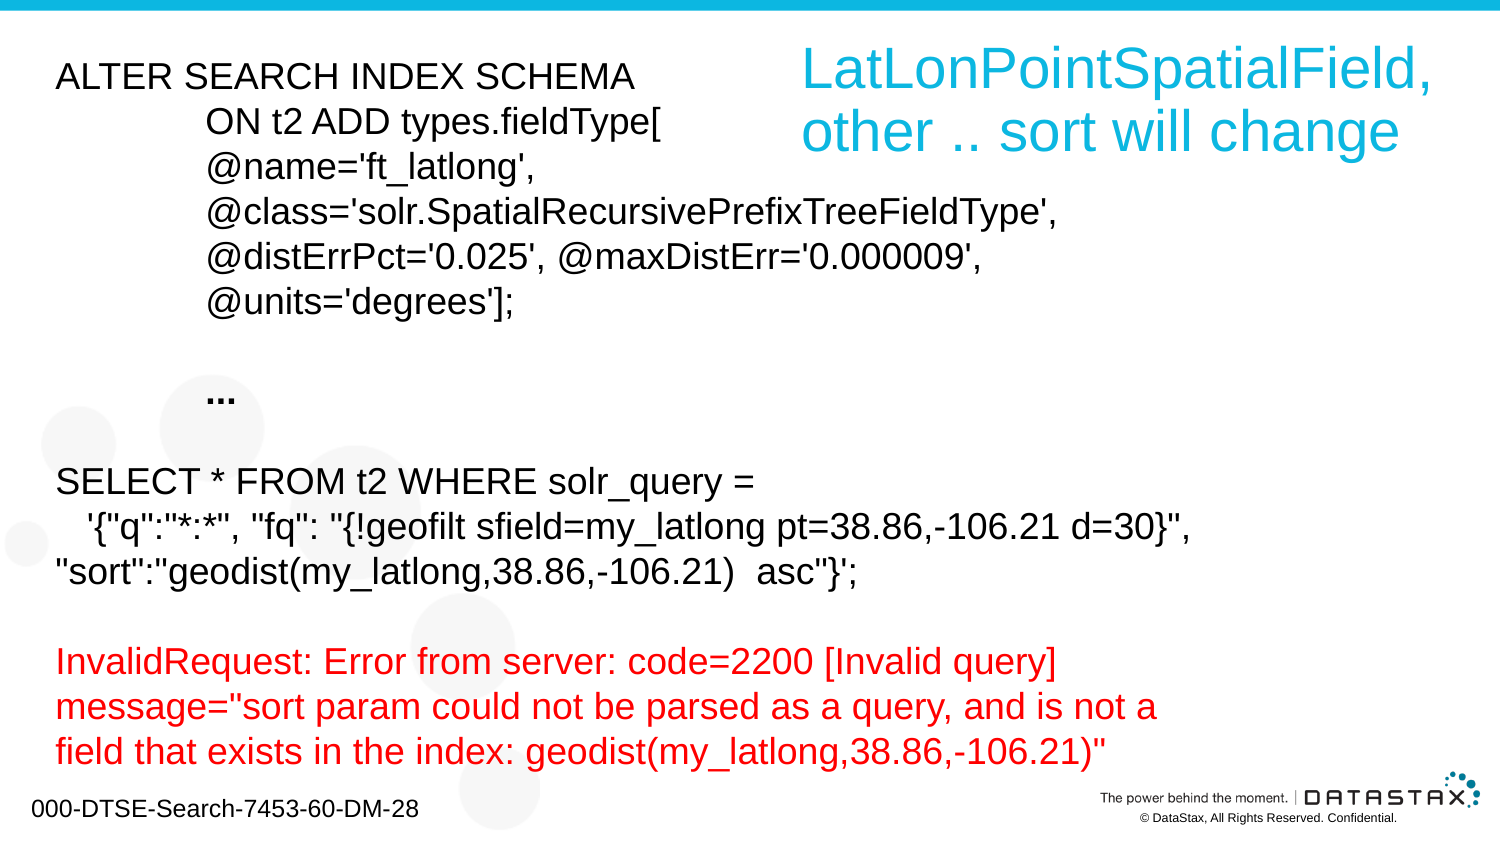

ALTER SEARCH INDEX SCHEMA
	ON t2 ADD types.fieldType[
	@name='ft_latlong',
	@class='solr.SpatialRecursivePrefixTreeFieldType',
	@distErrPct='0.025', @maxDistErr='0.000009',
	@units='degrees'];

	...

SELECT * FROM t2 WHERE solr_query =
   '{"q":"*:*", "fq": "{!geofilt sfield=my_latlong pt=38.86,-106.21 d=30}", "sort":"geodist(my_latlong,38.86,-106.21)  asc"}';

InvalidRequest: Error from server: code=2200 [Invalid query] message="sort param could not be parsed as a query, and is not a field that exists in the index: geodist(my_latlong,38.86,-106.21)"

# LatLonPointSpatialField, other .. sort will change
000-DTSE-Search-7453-60-DM-28
© DataStax, All Rights Reserved. Confidential.